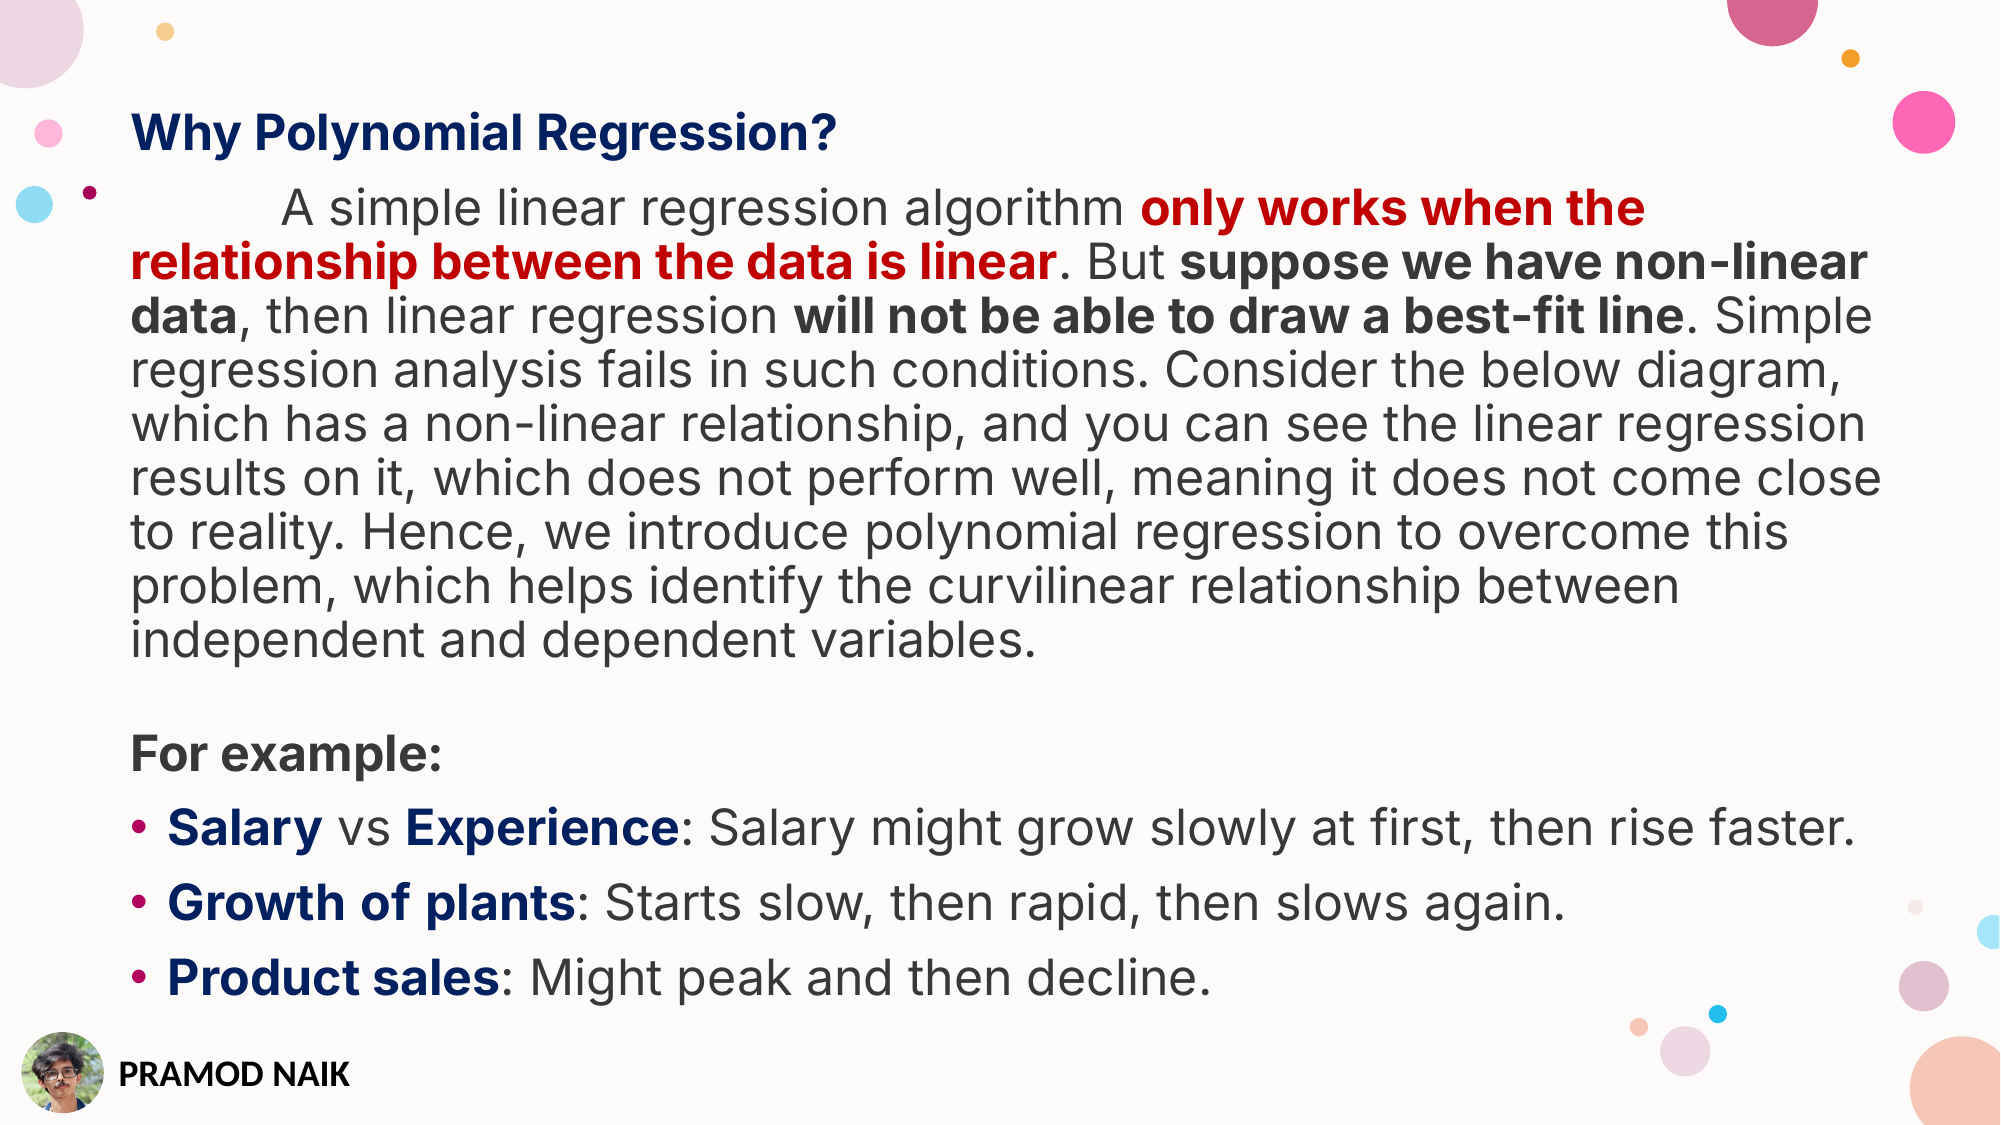

Why Polynomial Regression?
	A simple linear regression algorithm only works when the relationship between the data is linear. But suppose we have non-linear data, then linear regression will not be able to draw a best-fit line. Simple regression analysis fails in such conditions. Consider the below diagram, which has a non-linear relationship, and you can see the linear regression results on it, which does not perform well, meaning it does not come close to reality. Hence, we introduce polynomial regression to overcome this problem, which helps identify the curvilinear relationship between independent and dependent variables.

For example:
Salary vs Experience: Salary might grow slowly at first, then rise faster.
Growth of plants: Starts slow, then rapid, then slows again.
Product sales: Might peak and then decline.